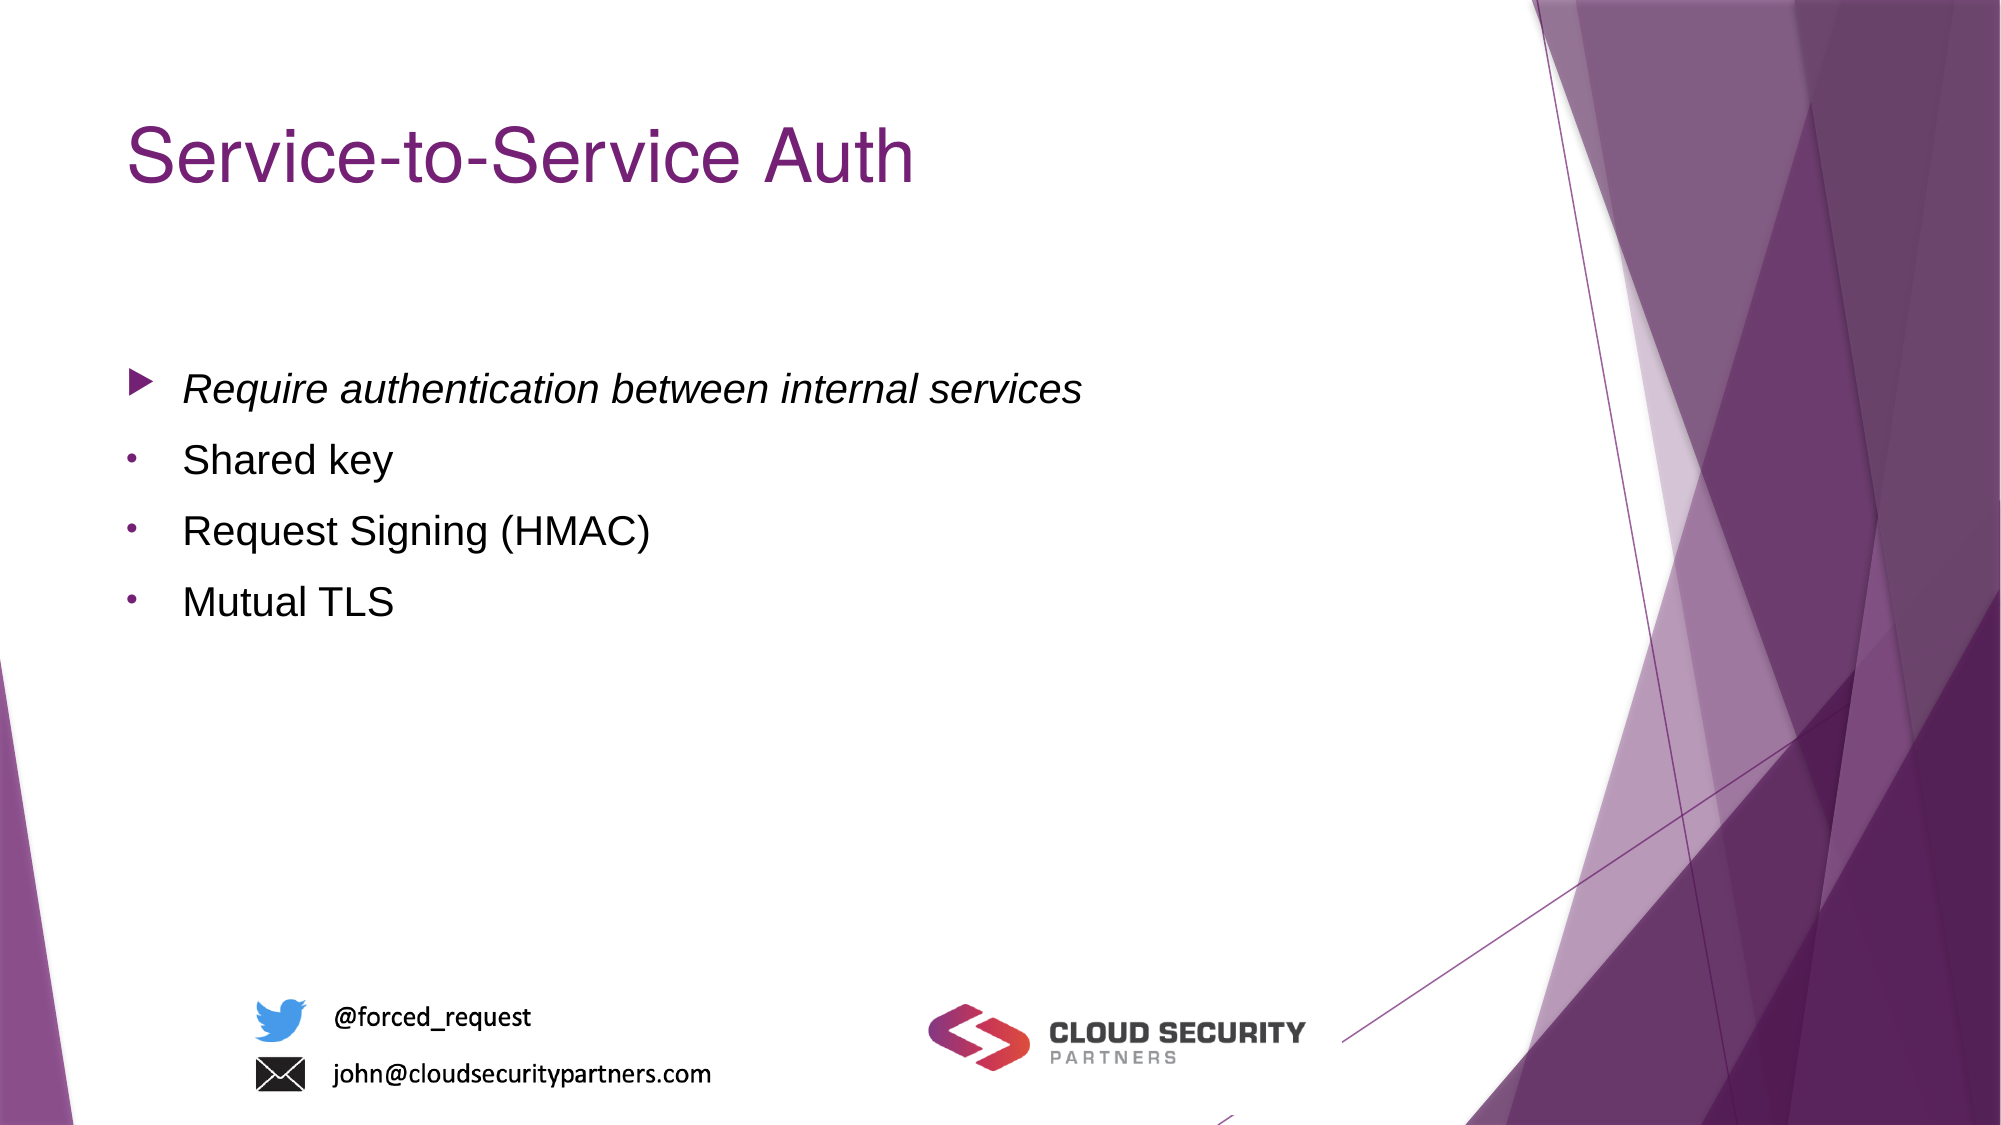

# Service-to-Service Auth
Require authentication between internal services
Shared key
Request Signing (HMAC)
Mutual TLS